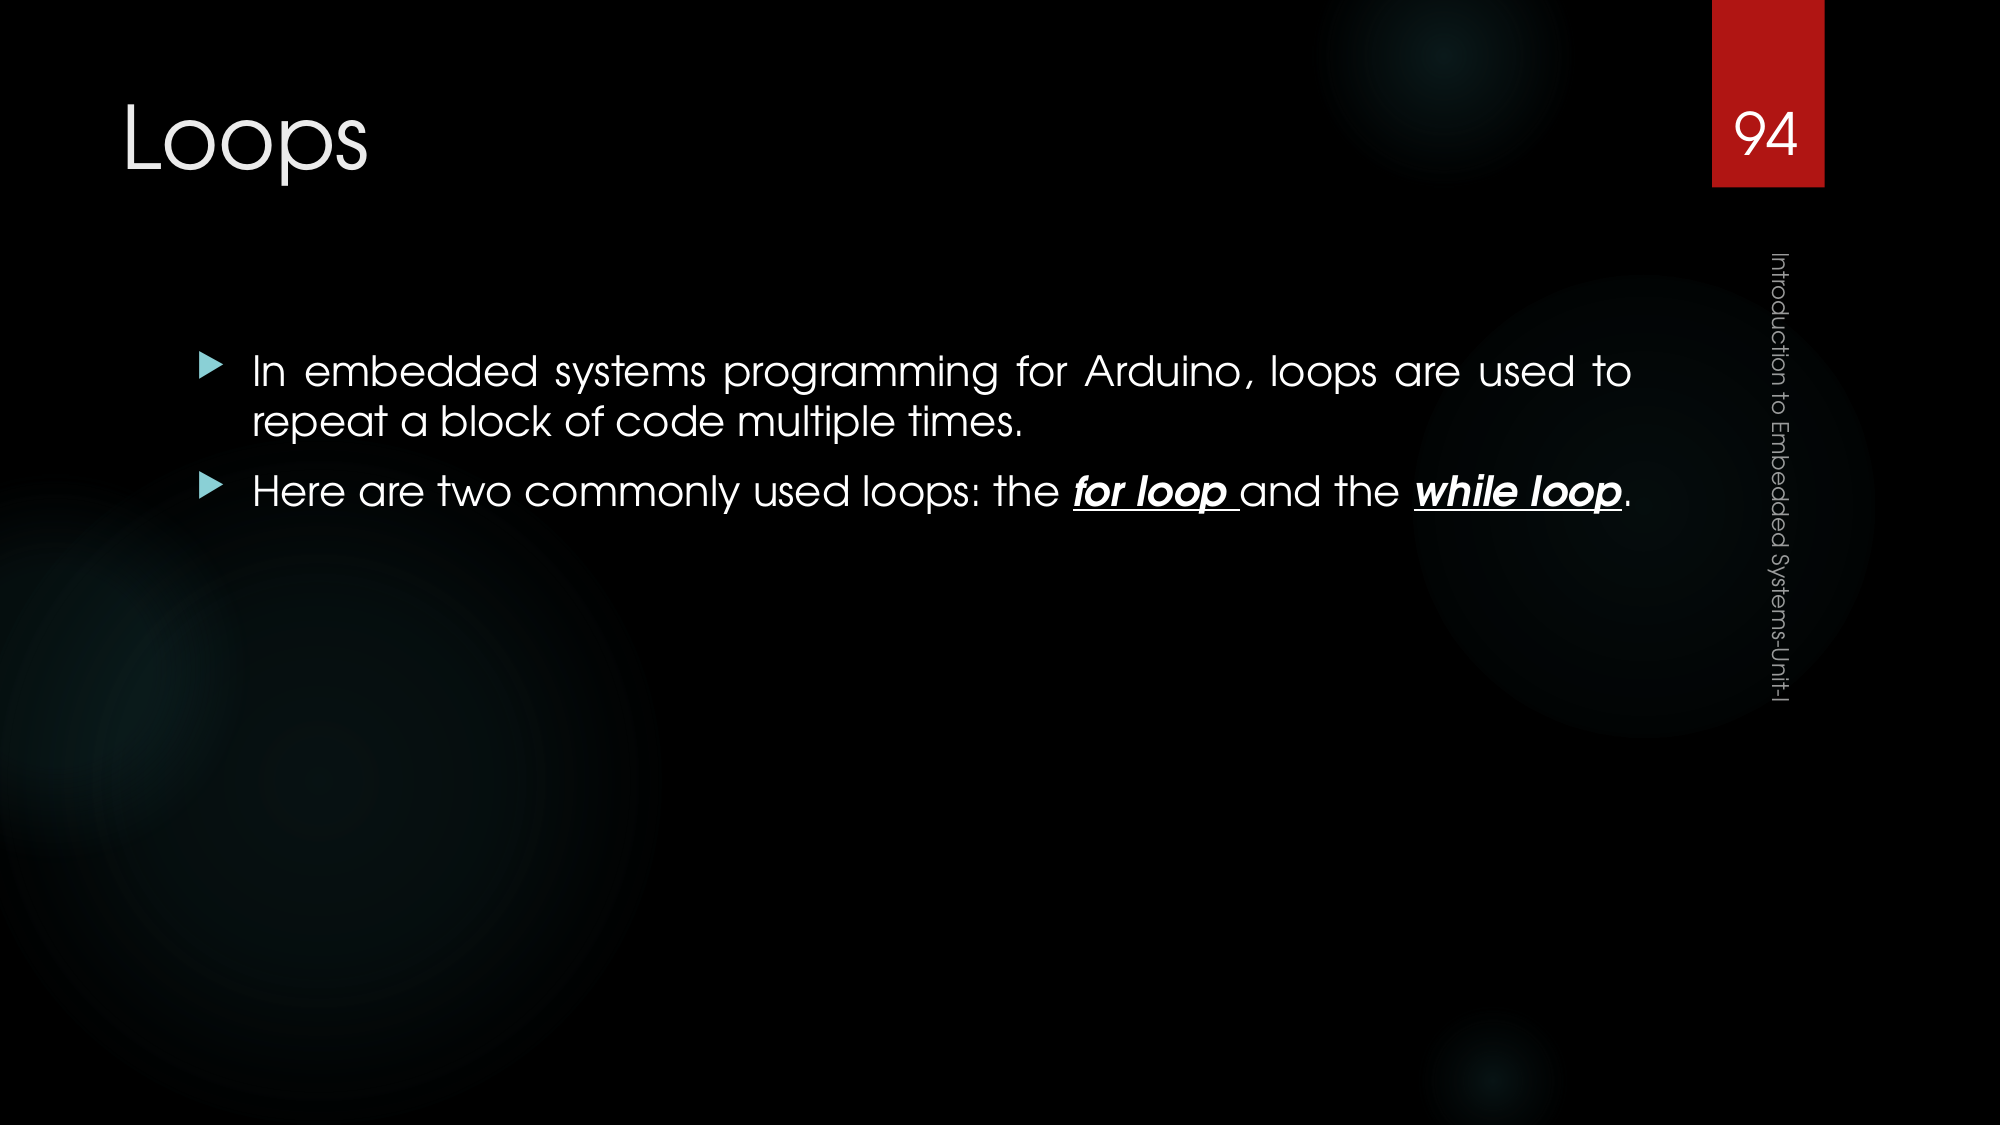

94
# Loops
In embedded systems programming for Arduino, loops are used to repeat a block of code multiple times.
Here are two commonly used loops: the for loop and the while loop.

Introduction to Embedded Systems-Unit-I